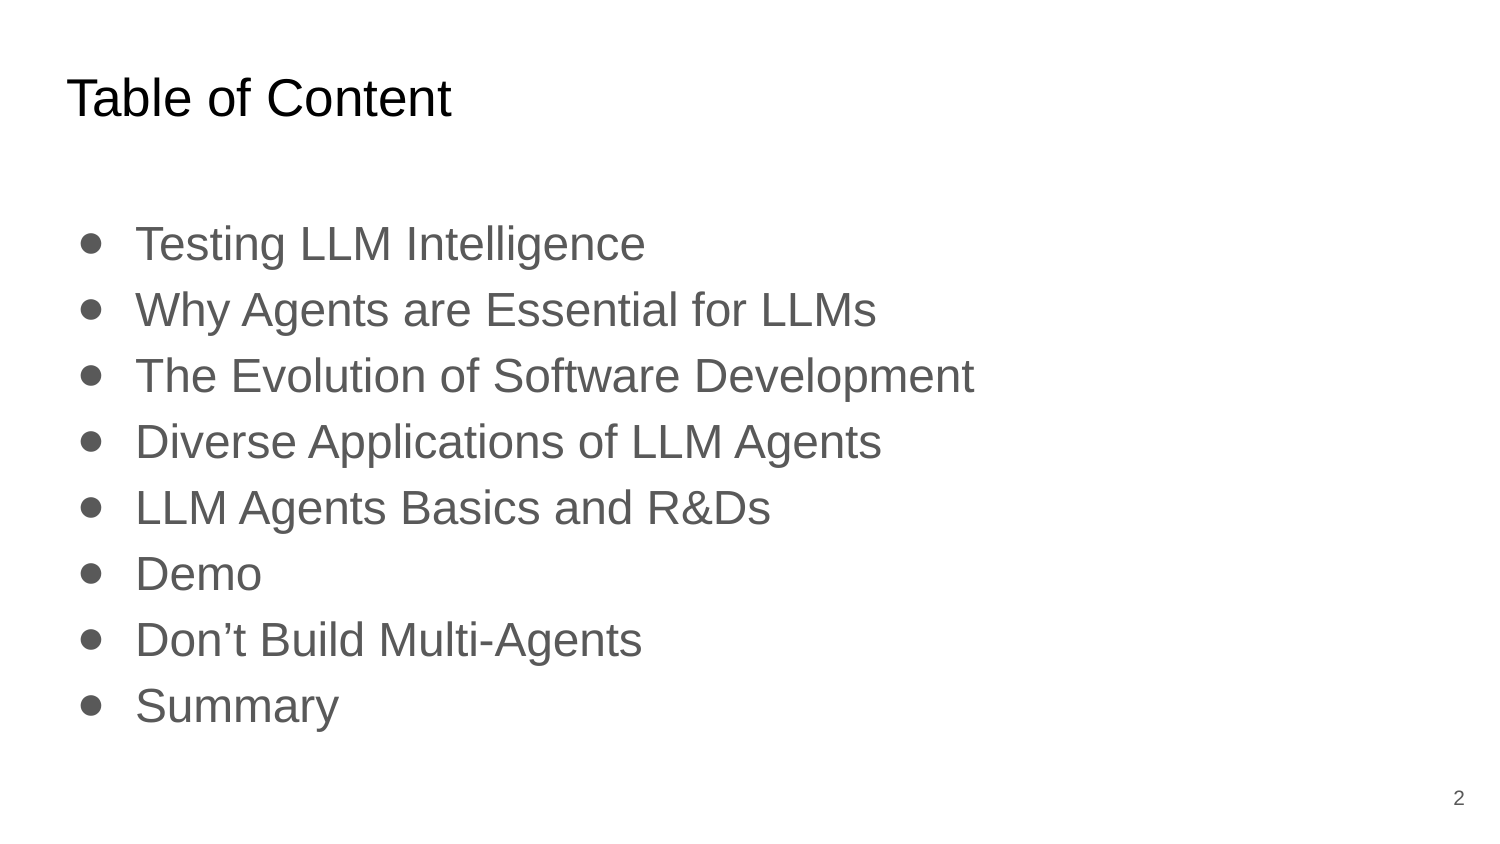

# Table of Content
Testing LLM Intelligence
Why Agents are Essential for LLMs
The Evolution of Software Development
Diverse Applications of LLM Agents
LLM Agents Basics and R&Ds
Demo
Don’t Build Multi-Agents
Summary
2